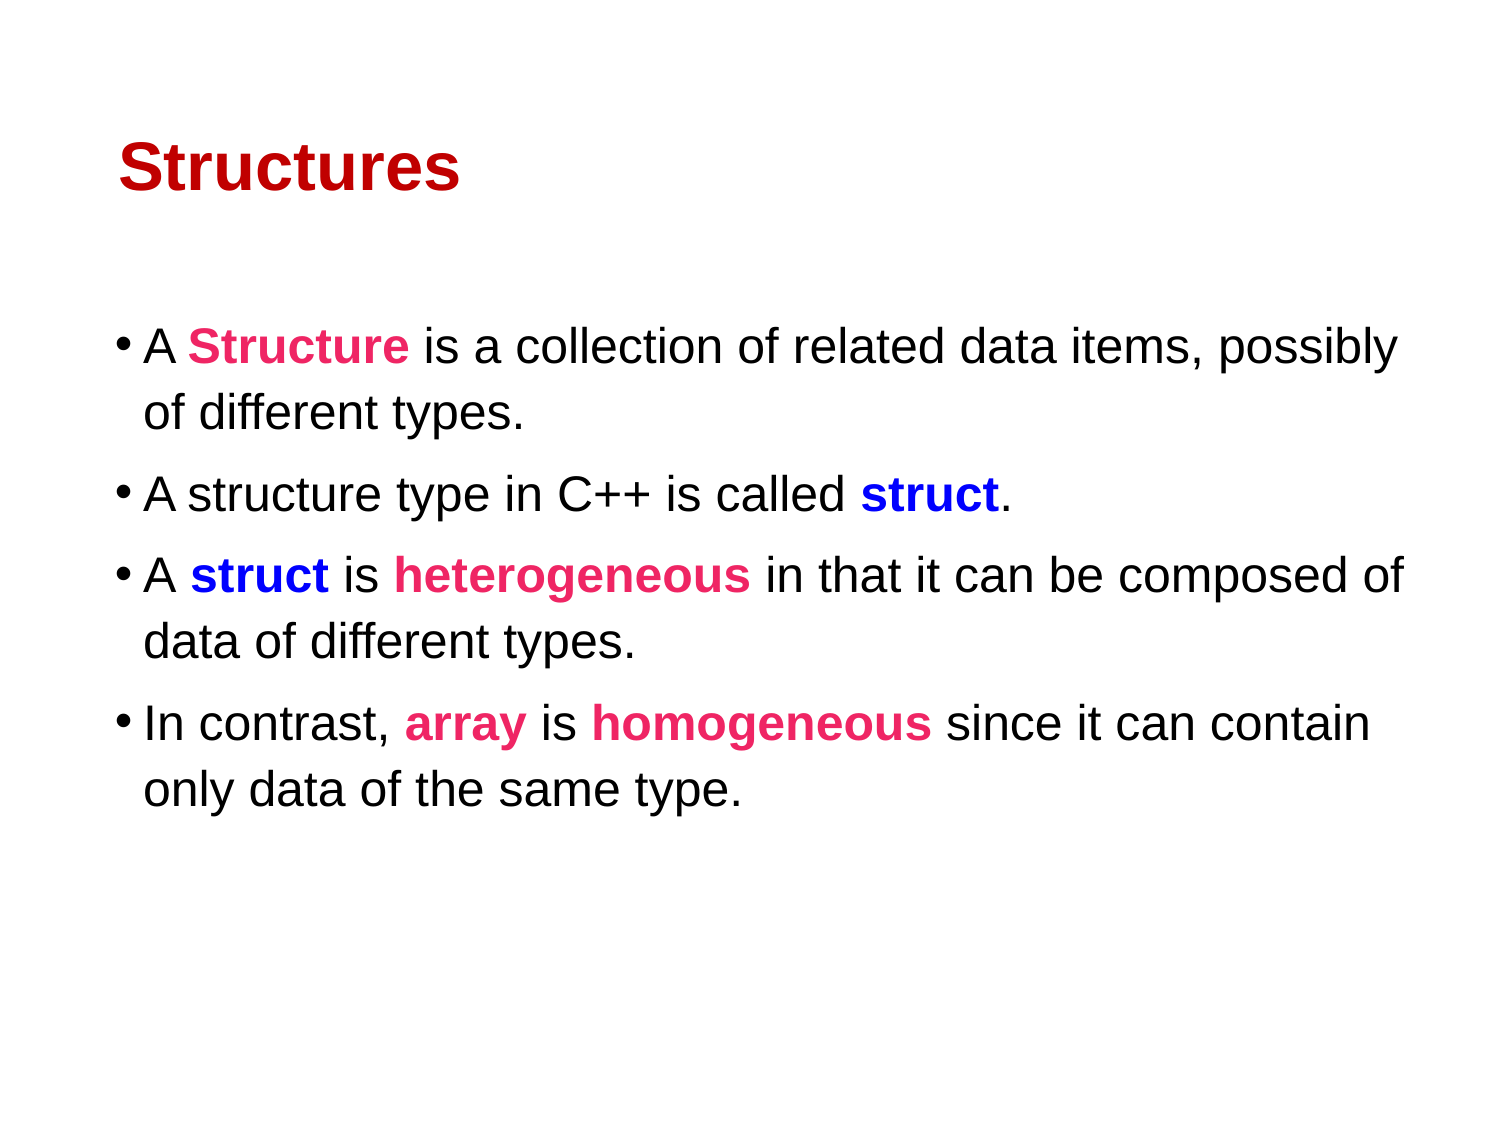

# Structures
A Structure is a collection of related data items, possibly of different types.
A structure type in C++ is called struct.
A struct is heterogeneous in that it can be composed of data of different types.
In contrast, array is homogeneous since it can contain only data of the same type.